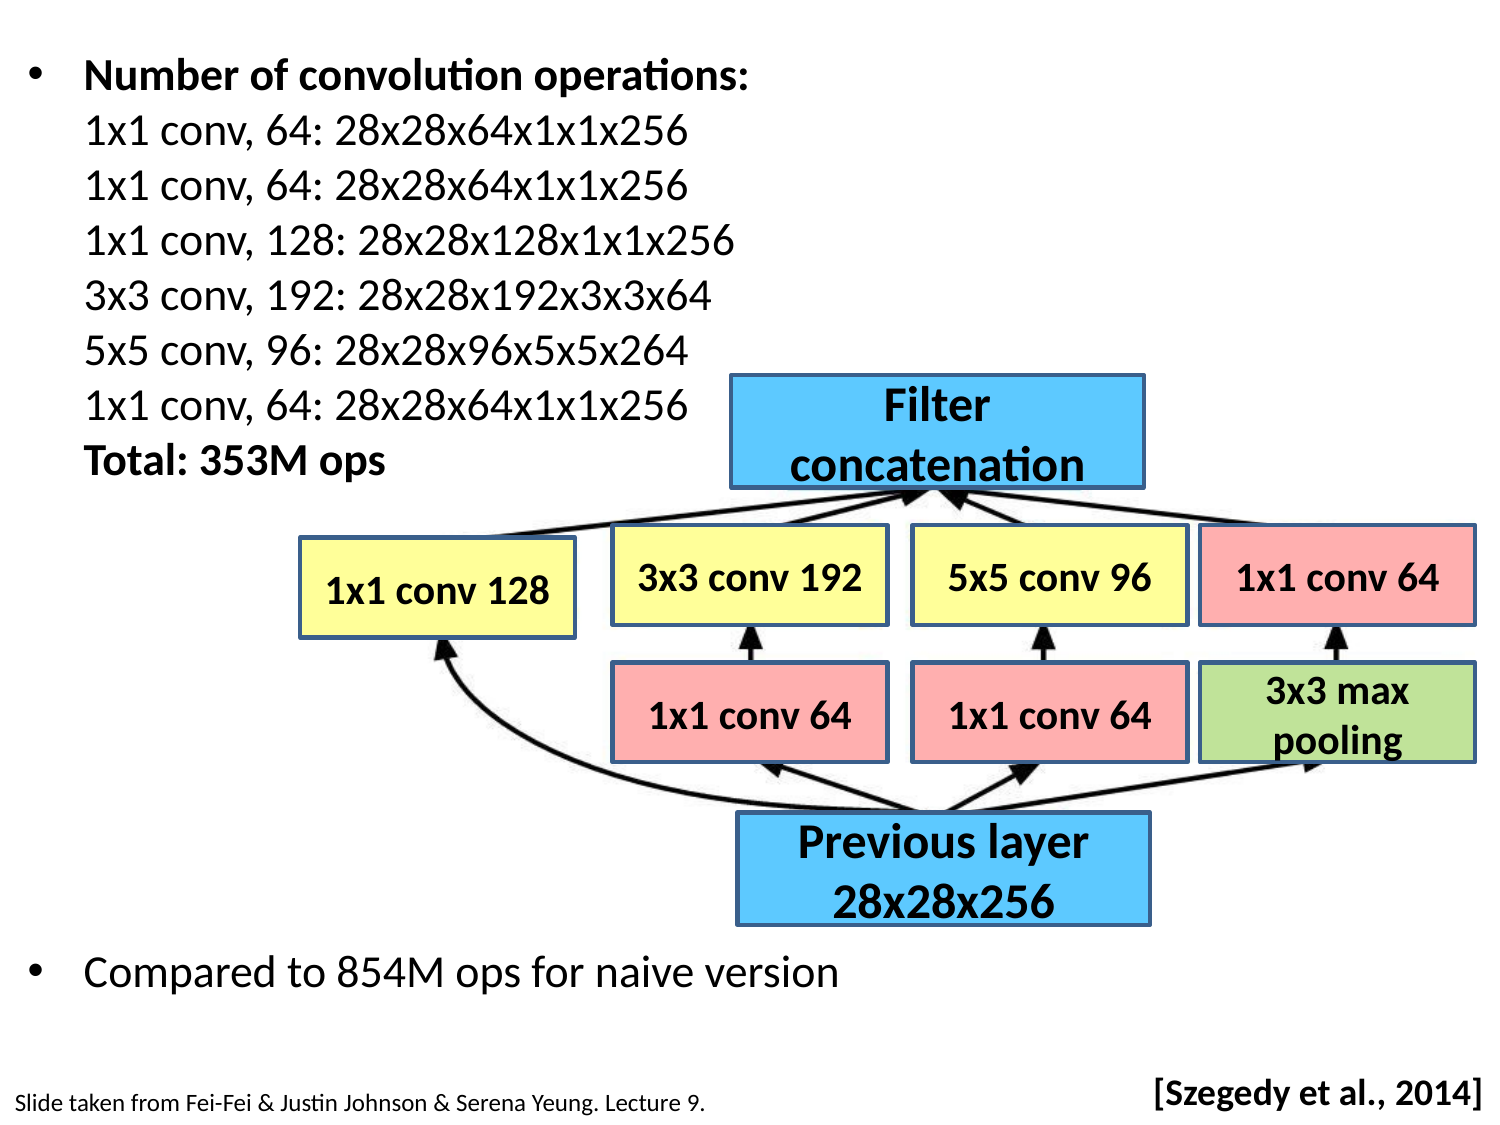

Number of convolution operations:
1x1 conv, 64: 28x28x64x1x1x256
1x1 conv, 64: 28x28x64x1x1x256
1x1 conv, 128: 28x28x128x1x1x256
3x3 conv, 192: 28x28x192x3x3x64
5x5 conv, 96: 28x28x96x5x5x264
1x1 conv, 64: 28x28x64x1x1x256
Total: 353M ops

Compared to 854M ops for naive version

Filter concatenation

3x3 conv 192
5x5 conv 96
1x1 conv 64
1x1 conv 128
1x1 conv 64
1x1 conv 64
3x3 max pooling
Previous layer
28x28x256
 [Szegedy et al., 2014]
Slide taken from Fei-Fei & Justin Johnson & Serena Yeung. Lecture 9.